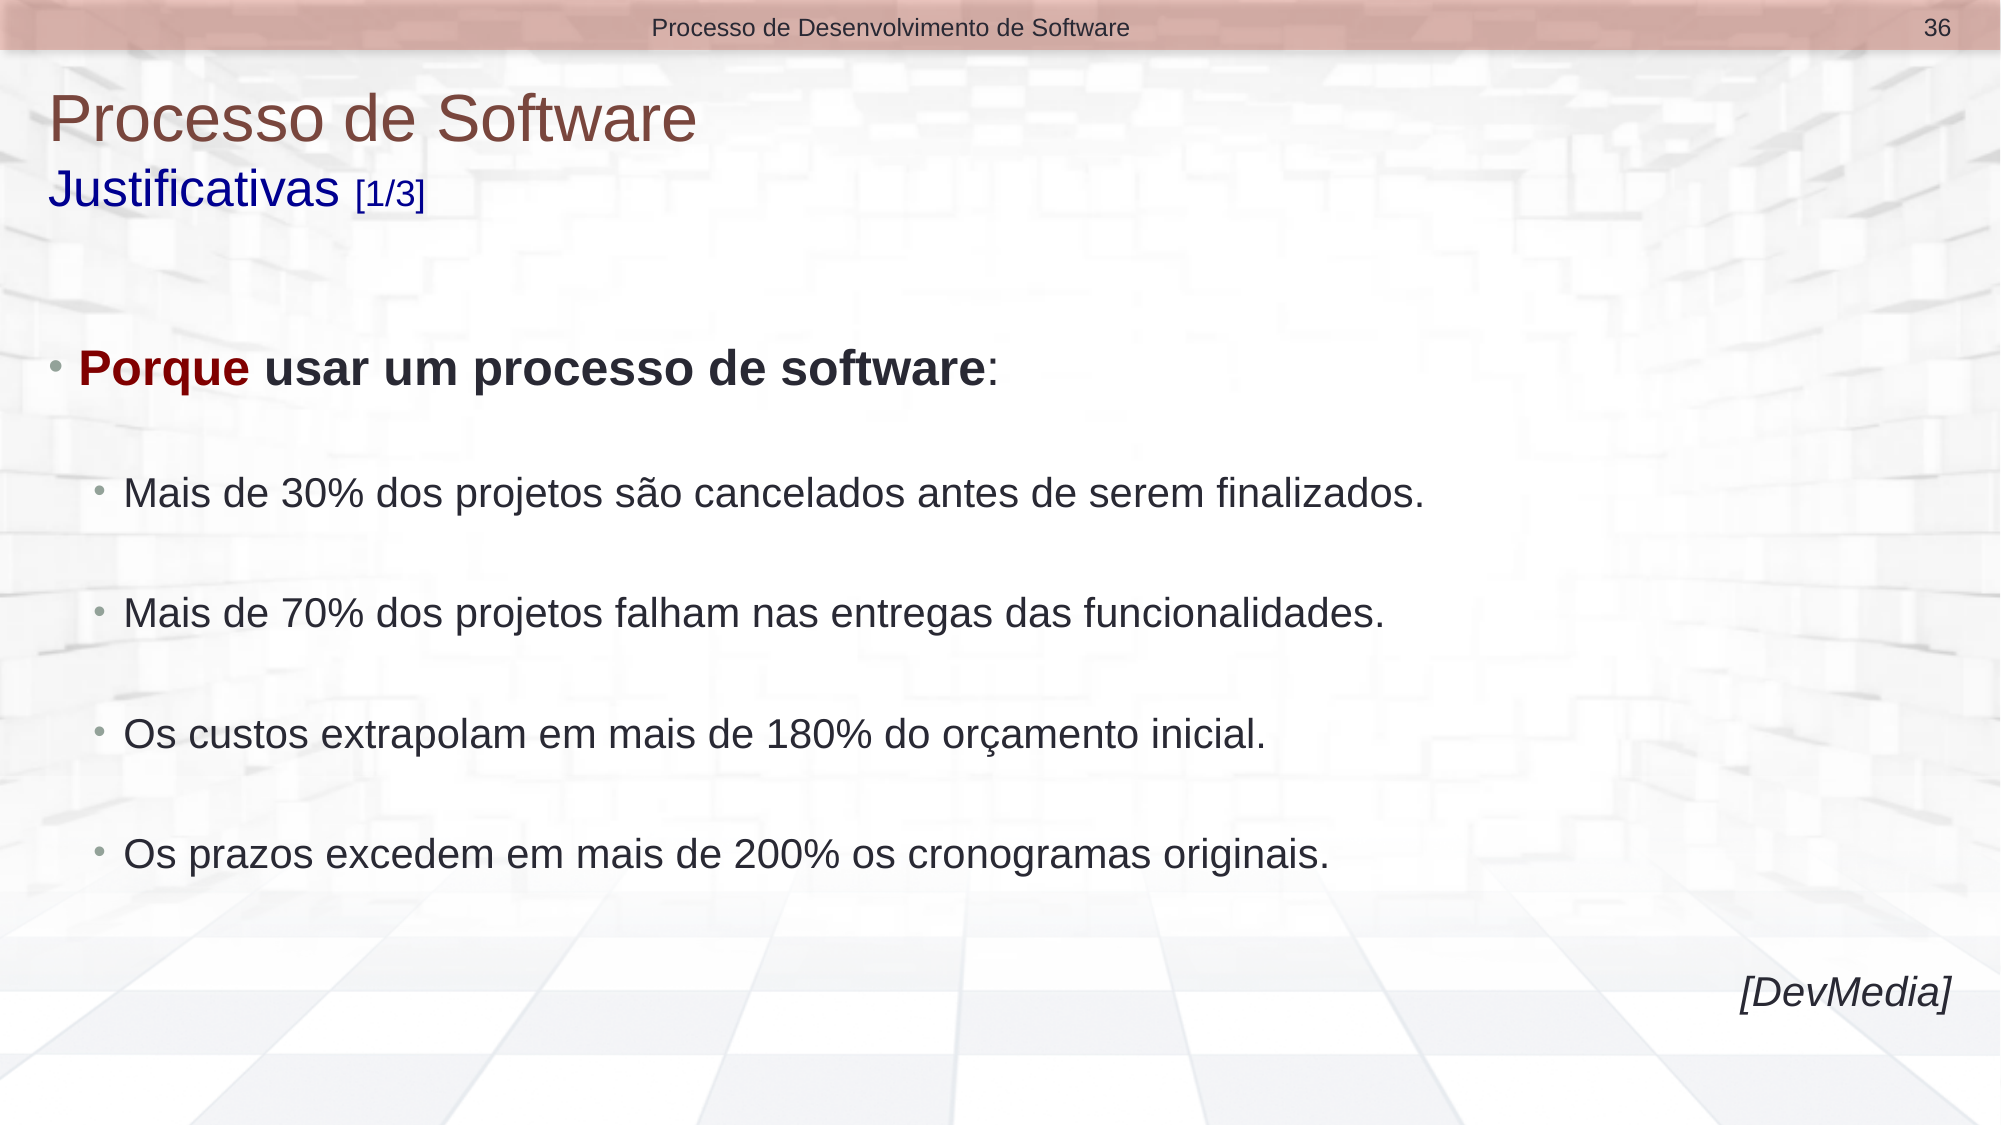

36
Processo de Desenvolvimento de Software
# Processo de Software Justificativas [1/3]
Porque usar um processo de software:

Mais de 30% dos projetos são cancelados antes de serem finalizados.

Mais de 70% dos projetos falham nas entregas das funcionalidades.

Os custos extrapolam em mais de 180% do orçamento inicial.

Os prazos excedem em mais de 200% os cronogramas originais.

[DevMedia]